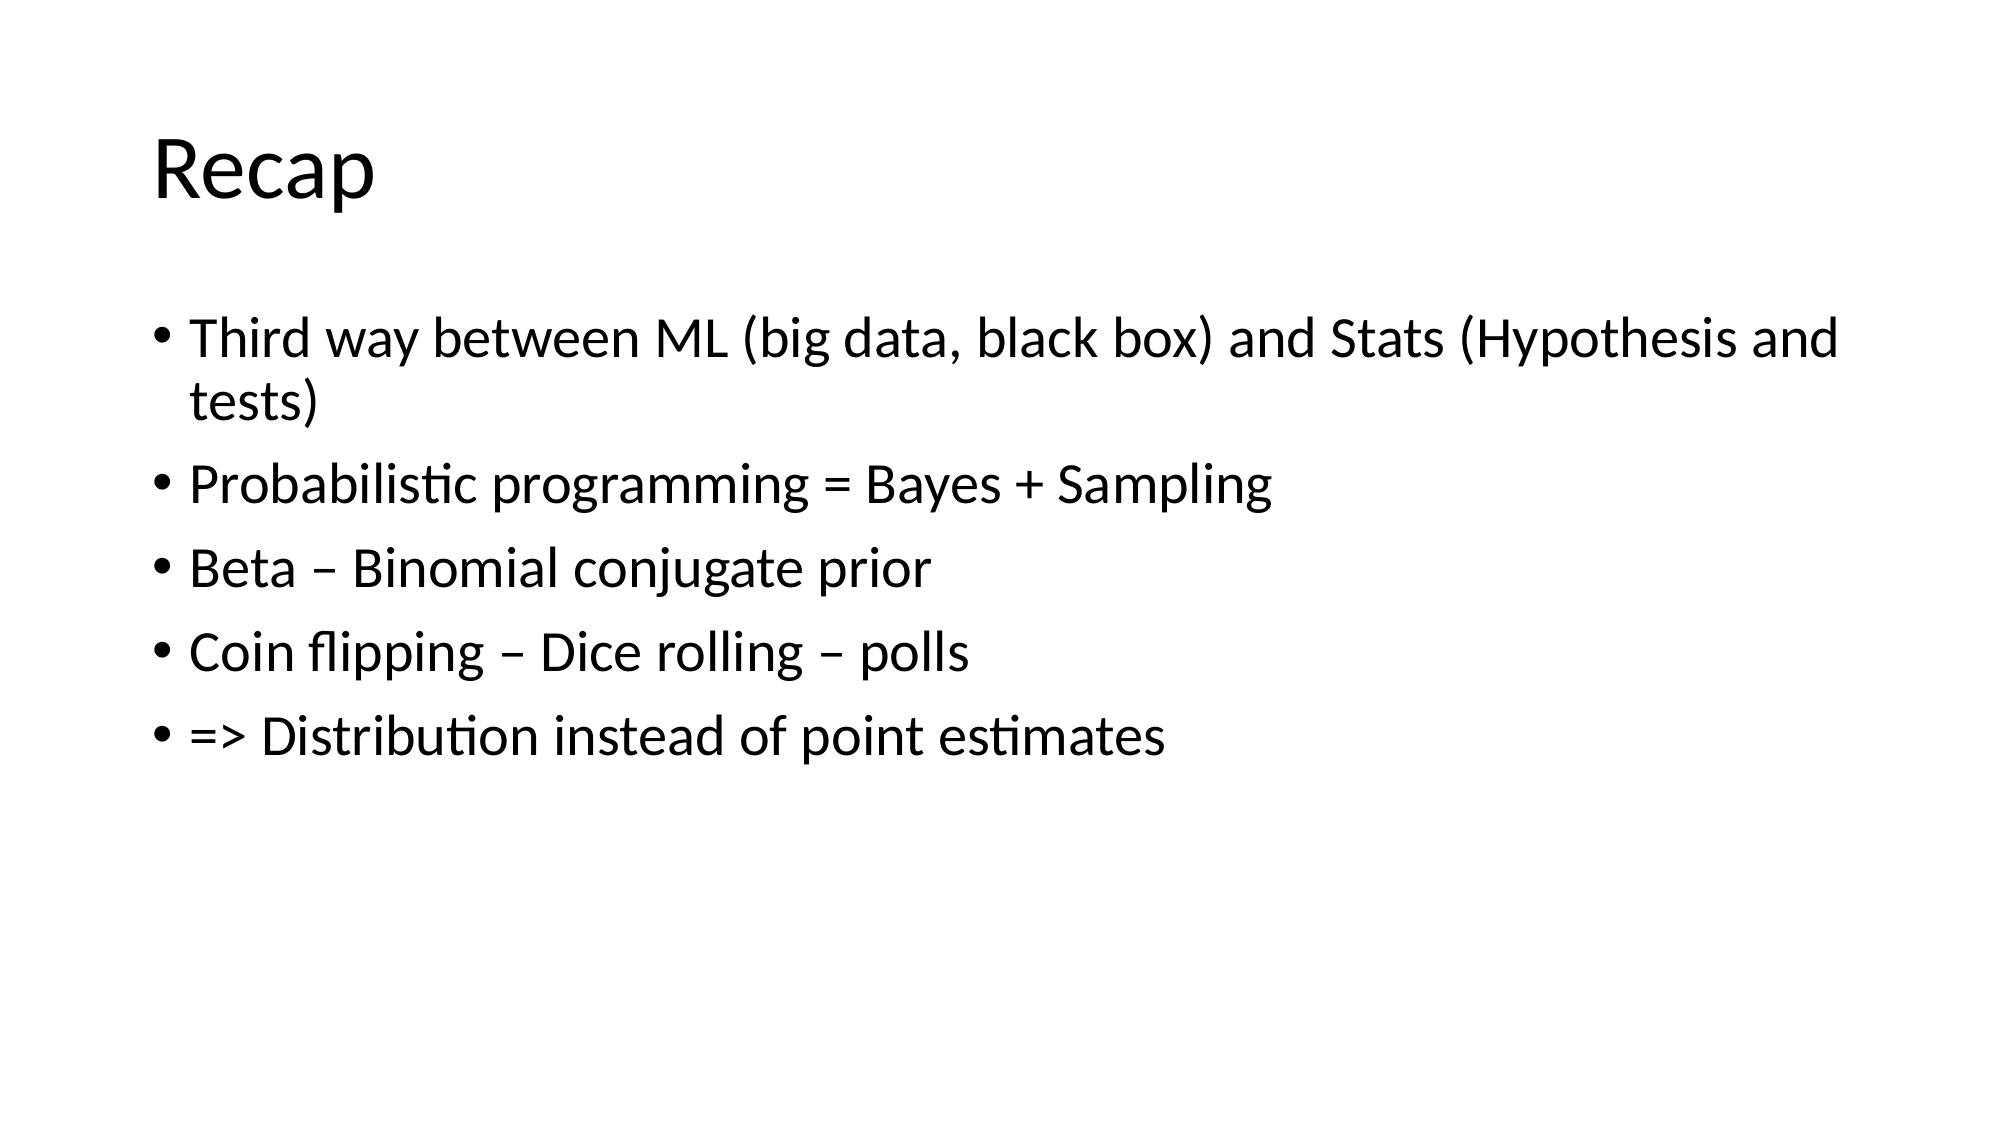

# Recap
Third way between ML (big data, black box) and Stats (Hypothesis and tests)
Probabilistic programming = Bayes + Sampling
Beta – Binomial conjugate prior
Coin flipping – Dice rolling – polls
=> Distribution instead of point estimates